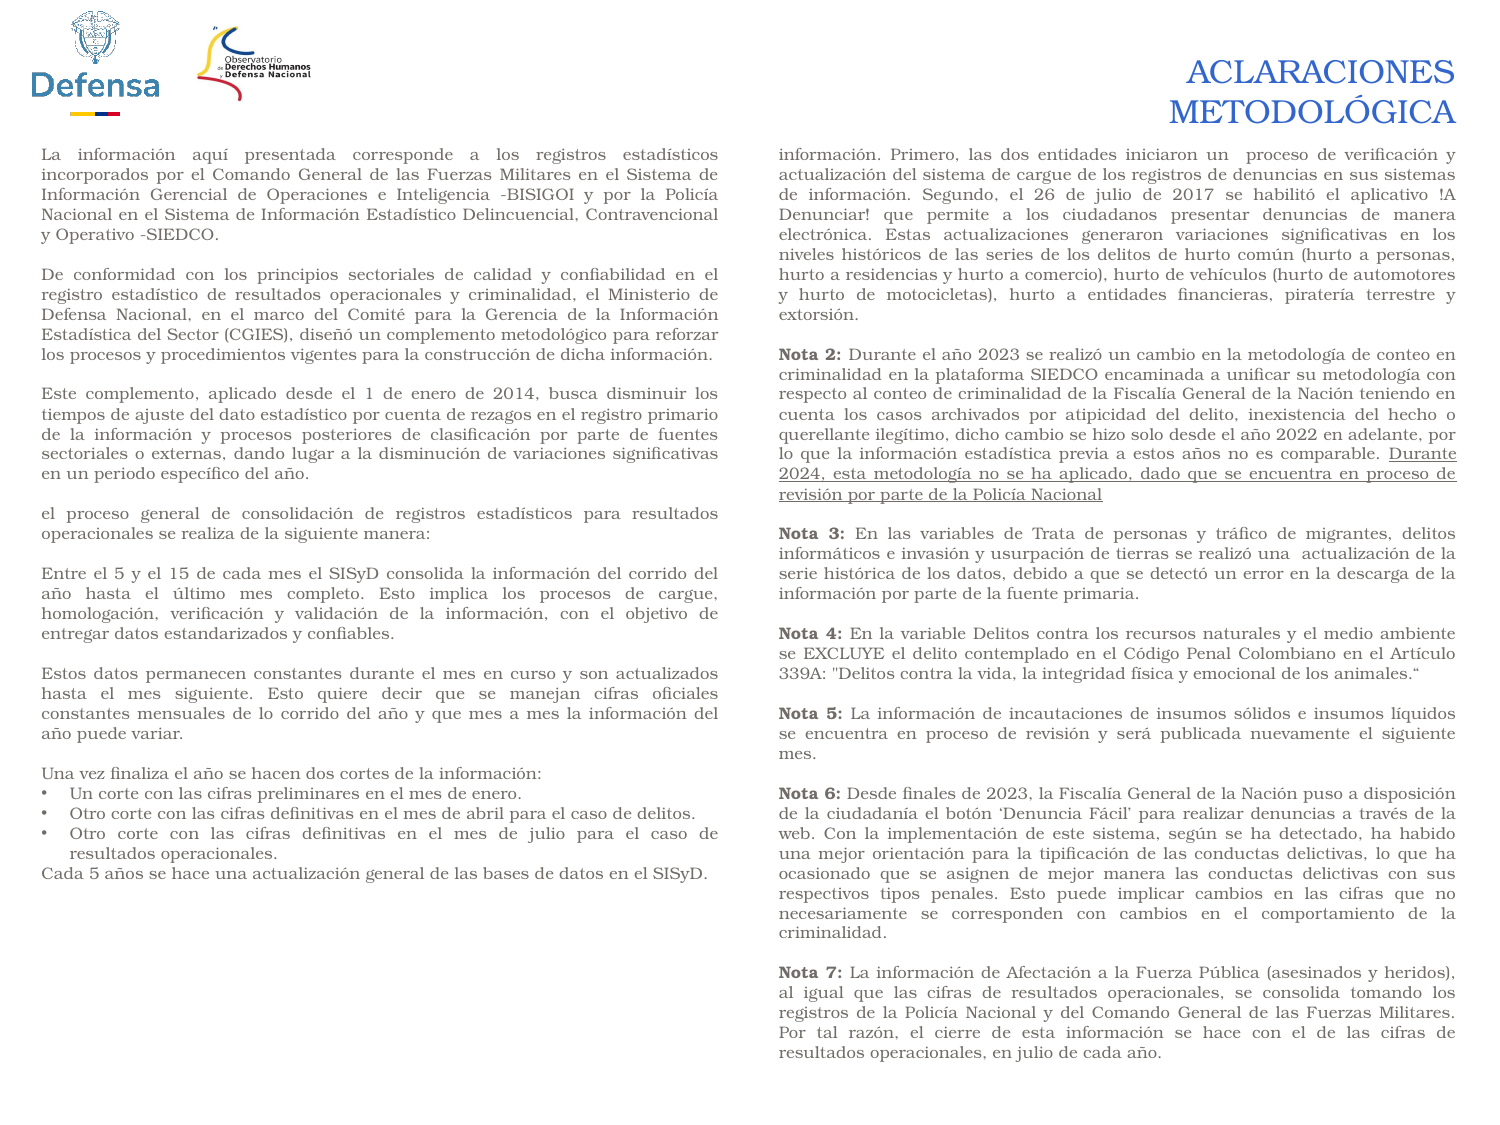

ACLARACIONES METODOLÓGICA
La información aquí presentada corresponde a los registros estadísticos incorporados por el Comando General de las Fuerzas Militares en el Sistema de Información Gerencial de Operaciones e Inteligencia -BISIGOI y por la Policía Nacional en el Sistema de Información Estadístico Delincuencial, Contravencional y Operativo -SIEDCO.

De conformidad con los principios sectoriales de calidad y confiabilidad en el registro estadístico de resultados operacionales y criminalidad, el Ministerio de Defensa Nacional, en el marco del Comité para la Gerencia de la Información Estadística del Sector (CGIES), diseñó un complemento metodológico para reforzar los procesos y procedimientos vigentes para la construcción de dicha información.

Este complemento, aplicado desde el 1 de enero de 2014, busca disminuir los tiempos de ajuste del dato estadístico por cuenta de rezagos en el registro primario de la información y procesos posteriores de clasificación por parte de fuentes sectoriales o externas, dando lugar a la disminución de variaciones significativas en un periodo específico del año.

el proceso general de consolidación de registros estadísticos para resultados operacionales se realiza de la siguiente manera:

Entre el 5 y el 15 de cada mes el SISyD consolida la información del corrido del año hasta el último mes completo. Esto implica los procesos de cargue, homologación, verificación y validación de la información, con el objetivo de entregar datos estandarizados y confiables.

Estos datos permanecen constantes durante el mes en curso y son actualizados hasta el mes siguiente. Esto quiere decir que se manejan cifras oficiales constantes mensuales de lo corrido del año y que mes a mes la información del año puede variar.

Una vez finaliza el año se hacen dos cortes de la información:
Un corte con las cifras preliminares en el mes de enero.
Otro corte con las cifras definitivas en el mes de abril para el caso de delitos.
Otro corte con las cifras definitivas en el mes de julio para el caso de resultados operacionales.
Cada 5 años se hace una actualización general de las bases de datos en el SISyD.

Nota 1: Durante el 2016 y 2017, la Policía Nacional y la Fiscalía General  de la Nación realizaron dos importantes actualizaciones en sus sistemas de información. Primero, las dos entidades iniciaron un  proceso de verificación y actualización del sistema de cargue de los registros de denuncias en sus sistemas de información. Segundo, el 26 de julio de 2017 se habilitó el aplicativo !A Denunciar! que permite a los ciudadanos presentar denuncias de manera electrónica. Estas actualizaciones generaron variaciones significativas en los niveles históricos de las series de los delitos de hurto común (hurto a personas, hurto a residencias y hurto a comercio), hurto de vehículos (hurto de automotores y hurto de motocicletas), hurto a entidades financieras, piratería terrestre y extorsión.

Nota 2: Durante el año 2023 se realizó un cambio en la metodología de conteo en criminalidad en la plataforma SIEDCO encaminada a unificar su metodología con respecto al conteo de criminalidad de la Fiscalía General de la Nación teniendo en cuenta los casos archivados por atipicidad del delito, inexistencia del hecho o querellante ilegítimo, dicho cambio se hizo solo desde el año 2022 en adelante, por lo que la información estadística previa a estos años no es comparable. Durante 2024, esta metodología no se ha aplicado, dado que se encuentra en proceso de revisión por parte de la Policía Nacional

Nota 3: En las variables de Trata de personas y tráfico de migrantes, delitos informáticos e invasión y usurpación de tierras se realizó una  actualización de la serie histórica de los datos, debido a que se detectó un error en la descarga de la información por parte de la fuente primaria.

Nota 4: En la variable Delitos contra los recursos naturales y el medio ambiente se EXCLUYE el delito contemplado en el Código Penal Colombiano en el Artículo 339A: "Delitos contra la vida, la integridad física y emocional de los animales.“

Nota 5: La información de incautaciones de insumos sólidos e insumos líquidos se encuentra en proceso de revisión y será publicada nuevamente el siguiente mes.

Nota 6: Desde finales de 2023, la Fiscalía General de la Nación puso a disposición de la ciudadanía el botón ‘Denuncia Fácil’ para realizar denuncias a través de la web. Con la implementación de este sistema, según se ha detectado, ha habido una mejor orientación para la tipificación de las conductas delictivas, lo que ha ocasionado que se asignen de mejor manera las conductas delictivas con sus respectivos tipos penales. Esto puede implicar cambios en las cifras que no necesariamente se corresponden con cambios en el comportamiento de la criminalidad.

Nota 7: La información de Afectación a la Fuerza Pública (asesinados y heridos), al igual que las cifras de resultados operacionales, se consolida tomando los registros de la Policía Nacional y del Comando General de las Fuerzas Militares. Por tal razón, el cierre de esta información se hace con el de las cifras de resultados operacionales, en julio de cada año.
69